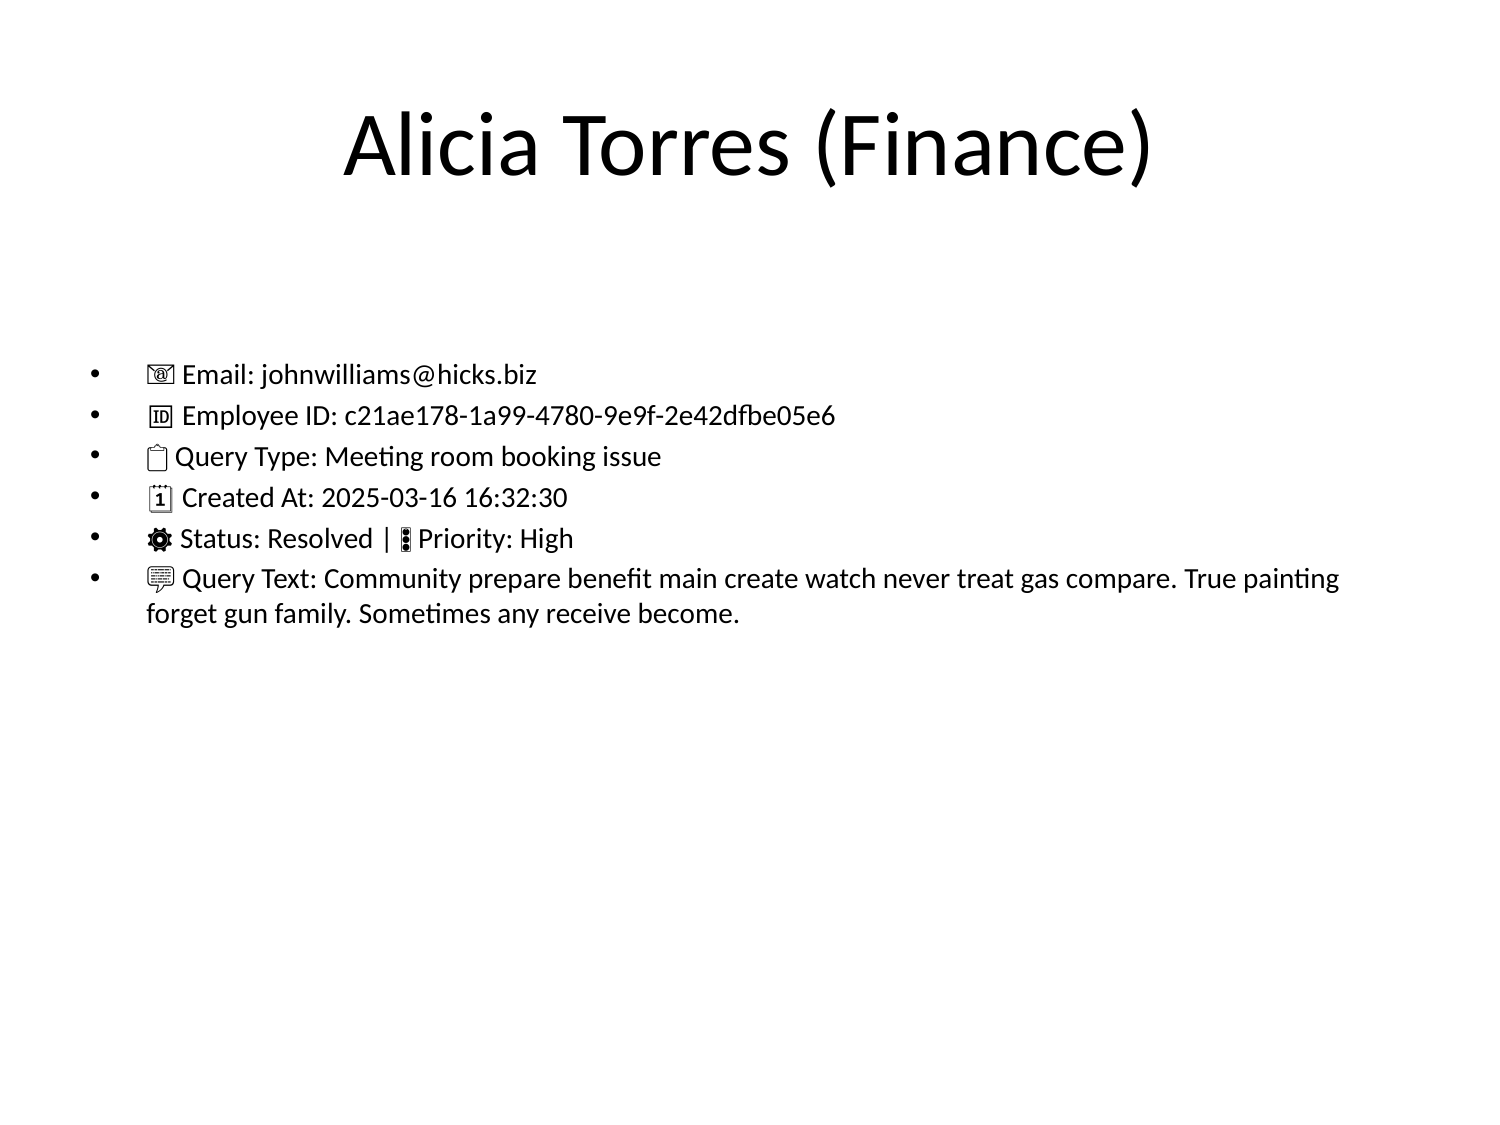

# Alicia Torres (Finance)

📧 Email: johnwilliams@hicks.biz
🆔 Employee ID: c21ae178-1a99-4780-9e9f-2e42dfbe05e6
📋 Query Type: Meeting room booking issue
🗓 Created At: 2025-03-16 16:32:30
⚙ Status: Resolved | 🚦 Priority: High
💬 Query Text: Community prepare benefit main create watch never treat gas compare. True painting forget gun family. Sometimes any receive become.